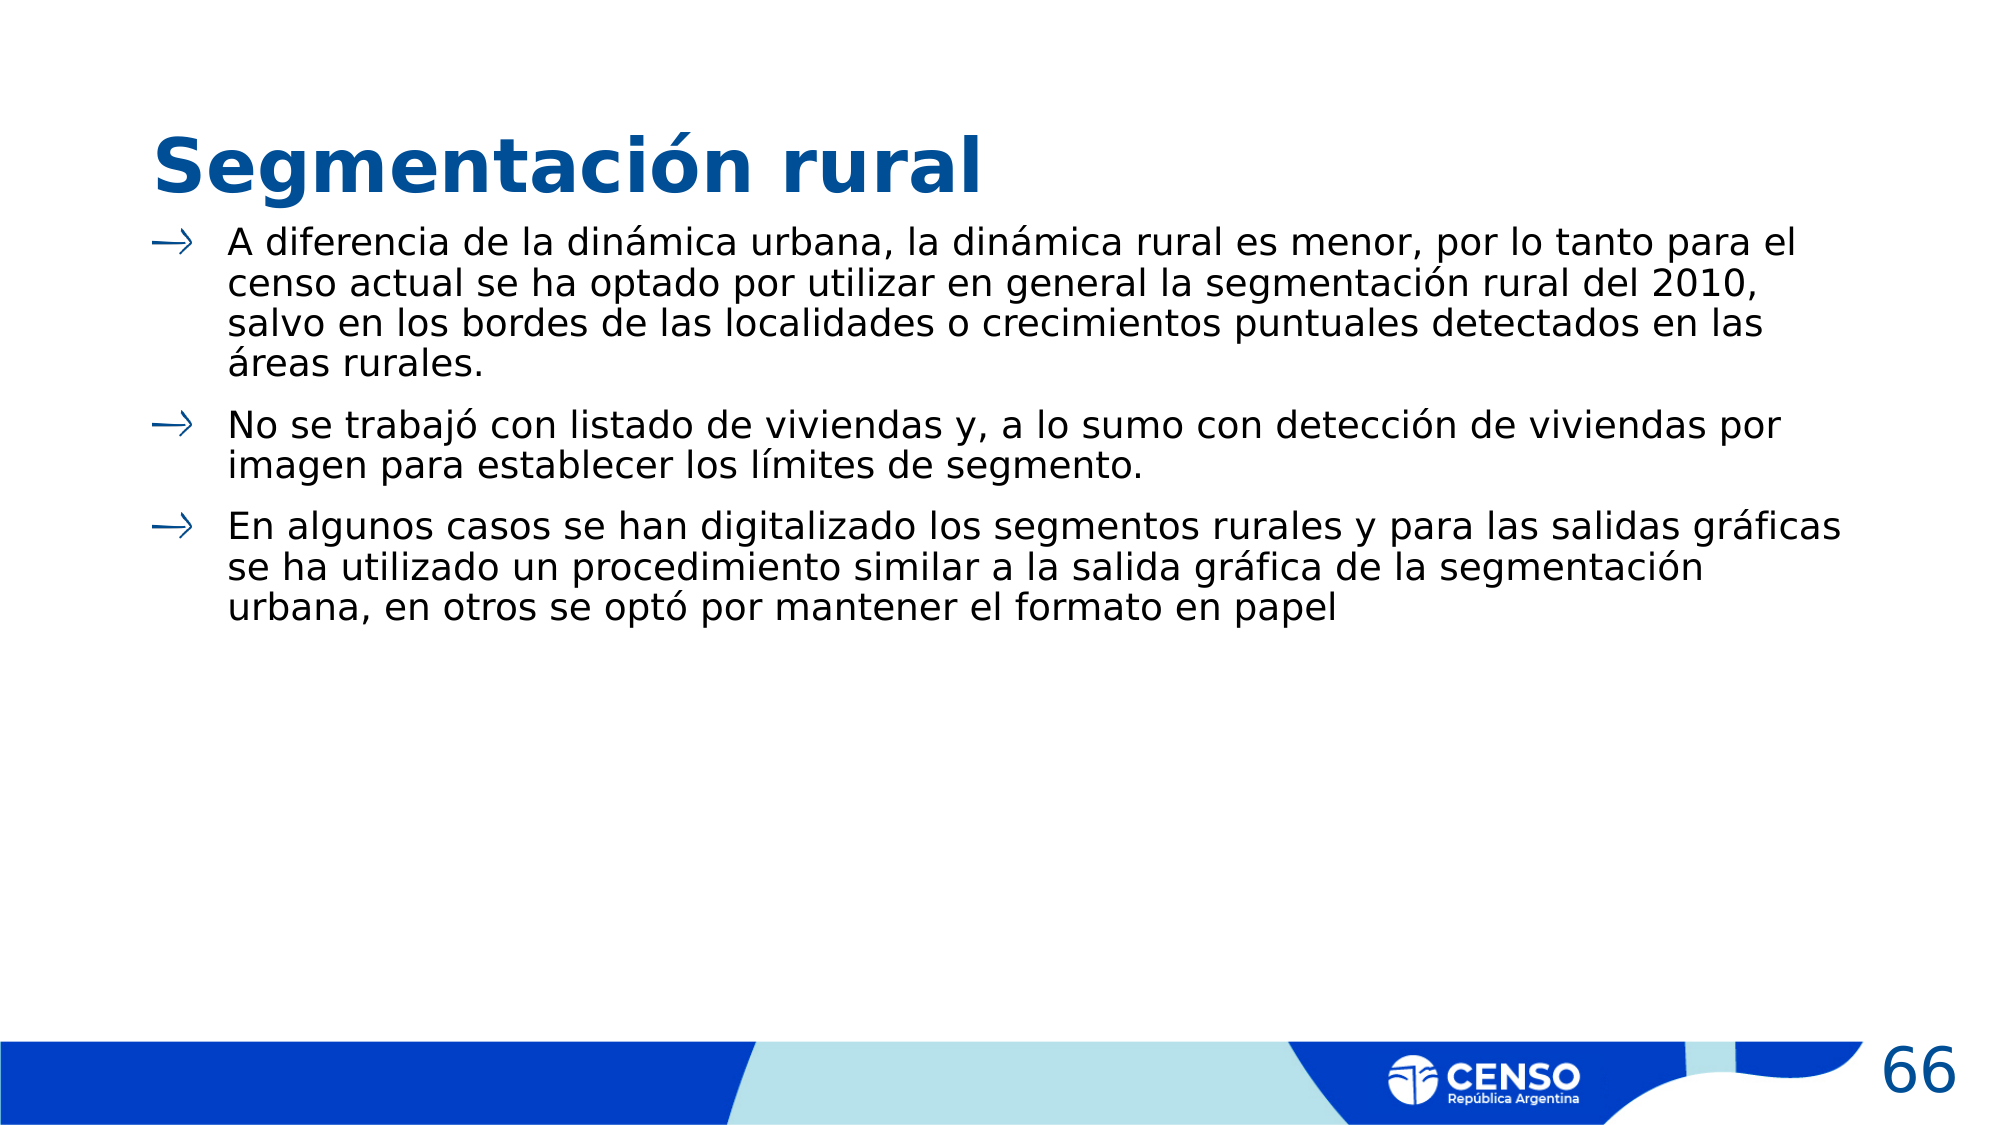

# Segmentación rural
A diferencia de la dinámica urbana, la dinámica rural es menor, por lo tanto para el censo actual se ha optado por utilizar en general la segmentación rural del 2010, salvo en los bordes de las localidades o crecimientos puntuales detectados en las áreas rurales.
No se trabajó con listado de viviendas y, a lo sumo con detección de viviendas por imagen para establecer los límites de segmento.
En algunos casos se han digitalizado los segmentos rurales y para las salidas gráficas se ha utilizado un procedimiento similar a la salida gráfica de la segmentación urbana, en otros se optó por mantener el formato en papel

66